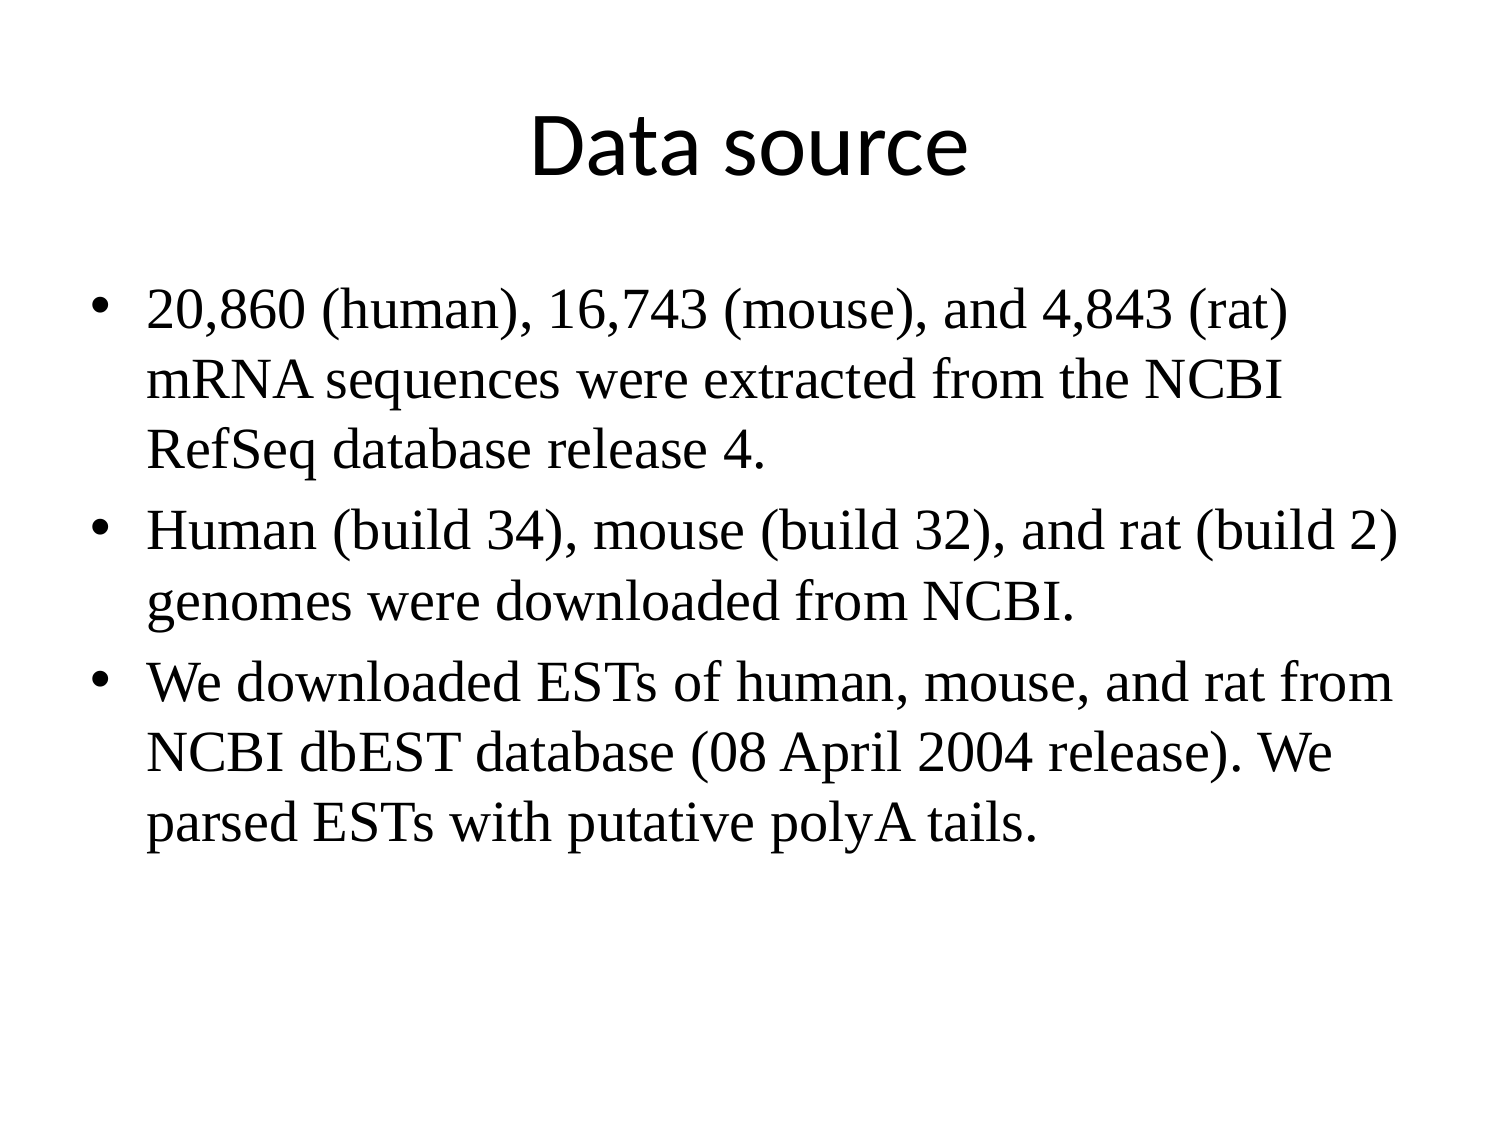

# Data source
20,860 (human), 16,743 (mouse), and 4,843 (rat) mRNA sequences were extracted from the NCBI RefSeq database release 4.
Human (build 34), mouse (build 32), and rat (build 2) genomes were downloaded from NCBI.
We downloaded ESTs of human, mouse, and rat from NCBI dbEST database (08 April 2004 release). We parsed ESTs with putative polyA tails.